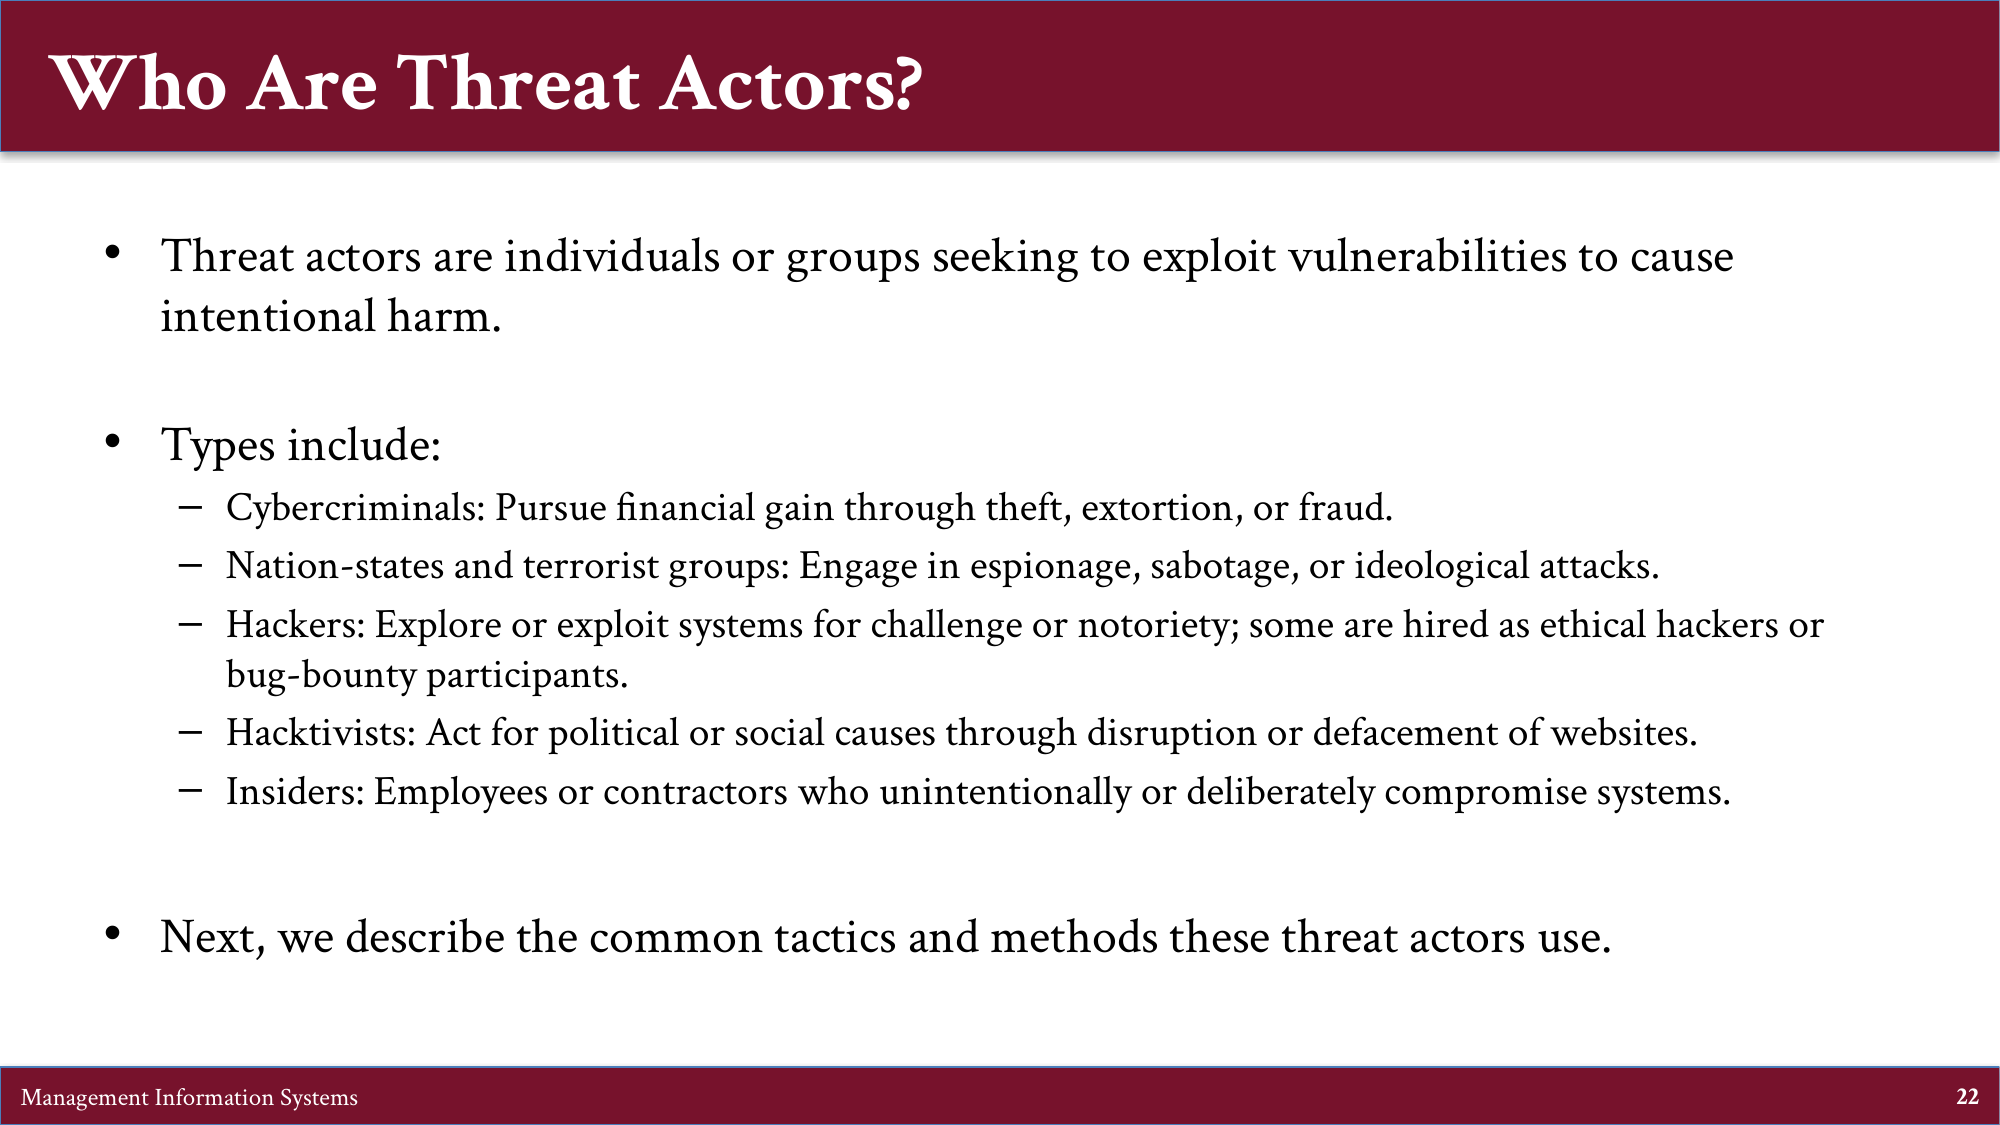

# Who Are Threat Actors?
Threat actors are individuals or groups seeking to exploit vulnerabilities to cause intentional harm.

Types include:
Cybercriminals: Pursue financial gain through theft, extortion, or fraud.
Nation-states and terrorist groups: Engage in espionage, sabotage, or ideological attacks.
Hackers: Explore or exploit systems for challenge or notoriety; some are hired as ethical hackers or bug-bounty participants.
Hacktivists: Act for political or social causes through disruption or defacement of websites.
Insiders: Employees or contractors who unintentionally or deliberately compromise systems.

Next, we describe the common tactics and methods these threat actors use.

 Management Information Systems
22